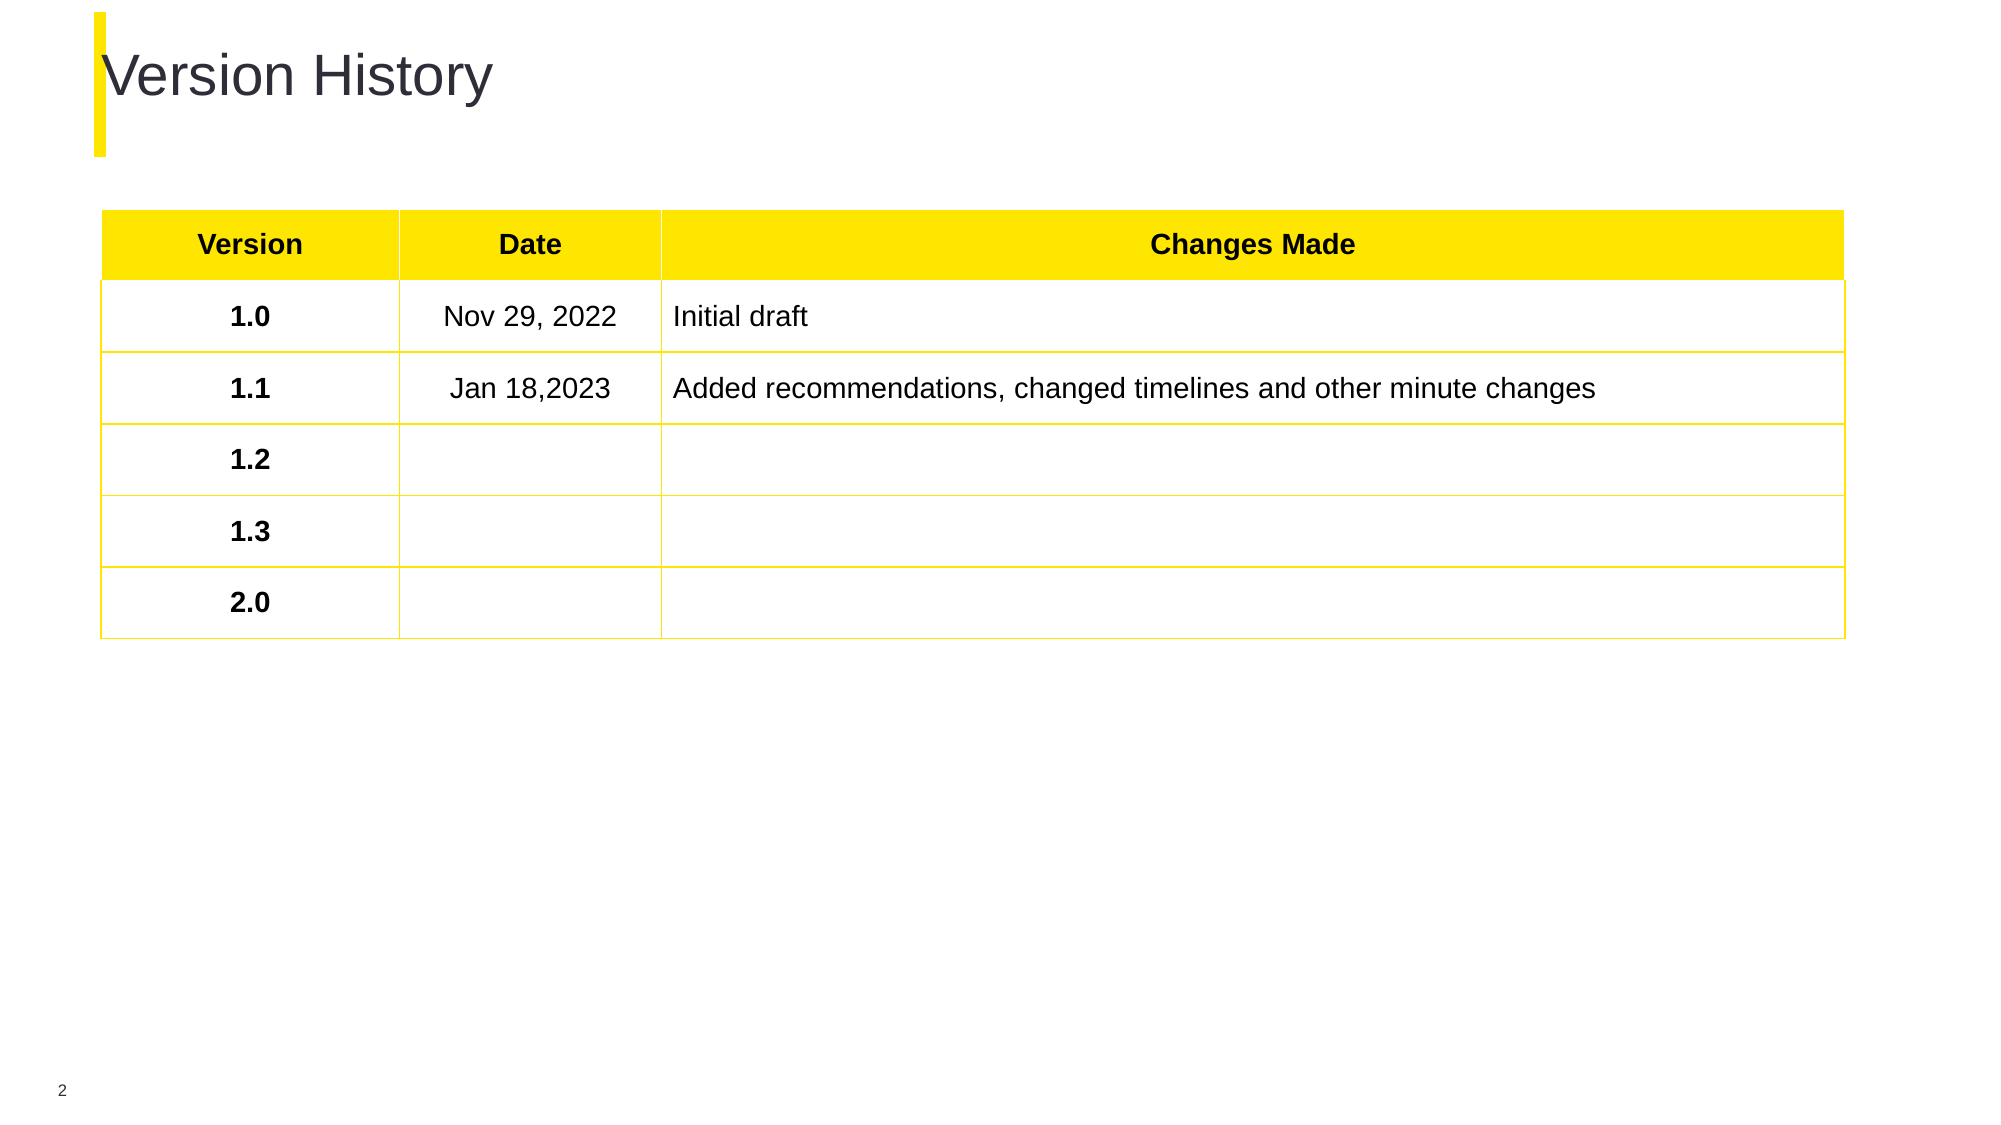

# Version History
| Version | Date | Changes Made |
| --- | --- | --- |
| 1.0 | Nov 29, 2022 | Initial draft |
| 1.1 | Jan 18,2023 | Added recommendations, changed timelines and other minute changes |
| 1.2 |  |  |
| 1.3 |  |  |
| 2.0 |  |  |